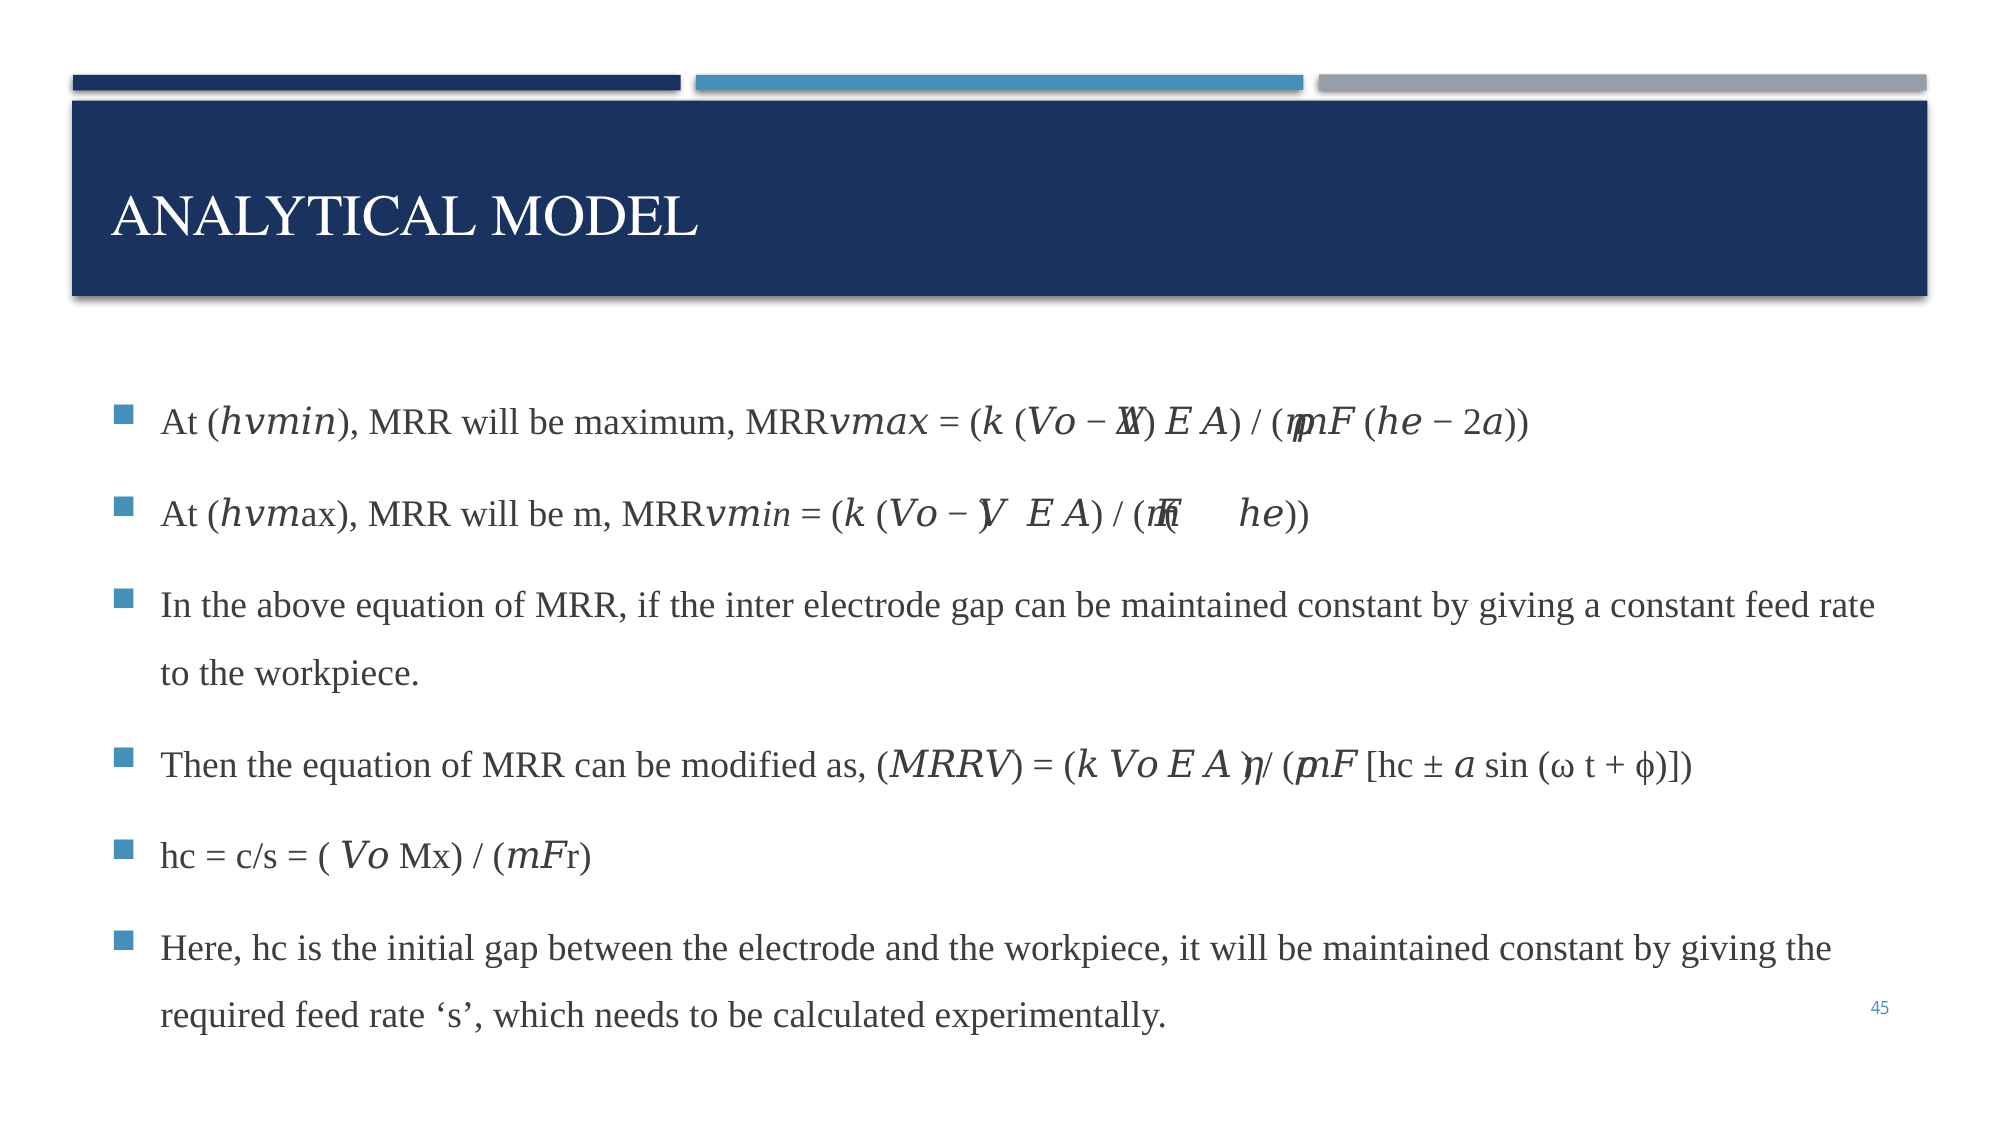

# ANALYTICAL MODEL
At (ℎ𝑣𝑚𝑖𝑛), MRR will be maximum, MRR𝑣𝑚𝑎𝑥 = (𝑘 (𝑉𝑜 − 𝛥𝑉) 𝐸 𝐴) / (𝜂 𝜌𝑚𝐹 (ℎ𝑒 − 2𝑎))
At (ℎ𝑣𝑚ax), MRR will be m, MRR𝑣𝑚in = (𝑘 (𝑉𝑜 − 𝛥𝑉) 𝐸 𝐴) / (𝜂 𝜌𝑚𝐹 (ℎ𝑒))
In the above equation of MRR, if the inter electrode gap can be maintained constant by giving a constant feed rate to the workpiece.
Then the equation of MRR can be modified as, (𝑀𝑅𝑅𝑉) = (𝑘 𝑉𝑜 𝐸 𝐴 𝜂) / (𝜌𝑚𝐹 [hc ± 𝑎 sin (ω t + ϕ)])
hc = c/s = ( 𝑉𝑜 Mx) / (𝜌𝑚𝐹r)
Here, hc is the initial gap between the electrode and the workpiece, it will be maintained constant by giving the required feed rate ‘s’, which needs to be calculated experimentally.
45